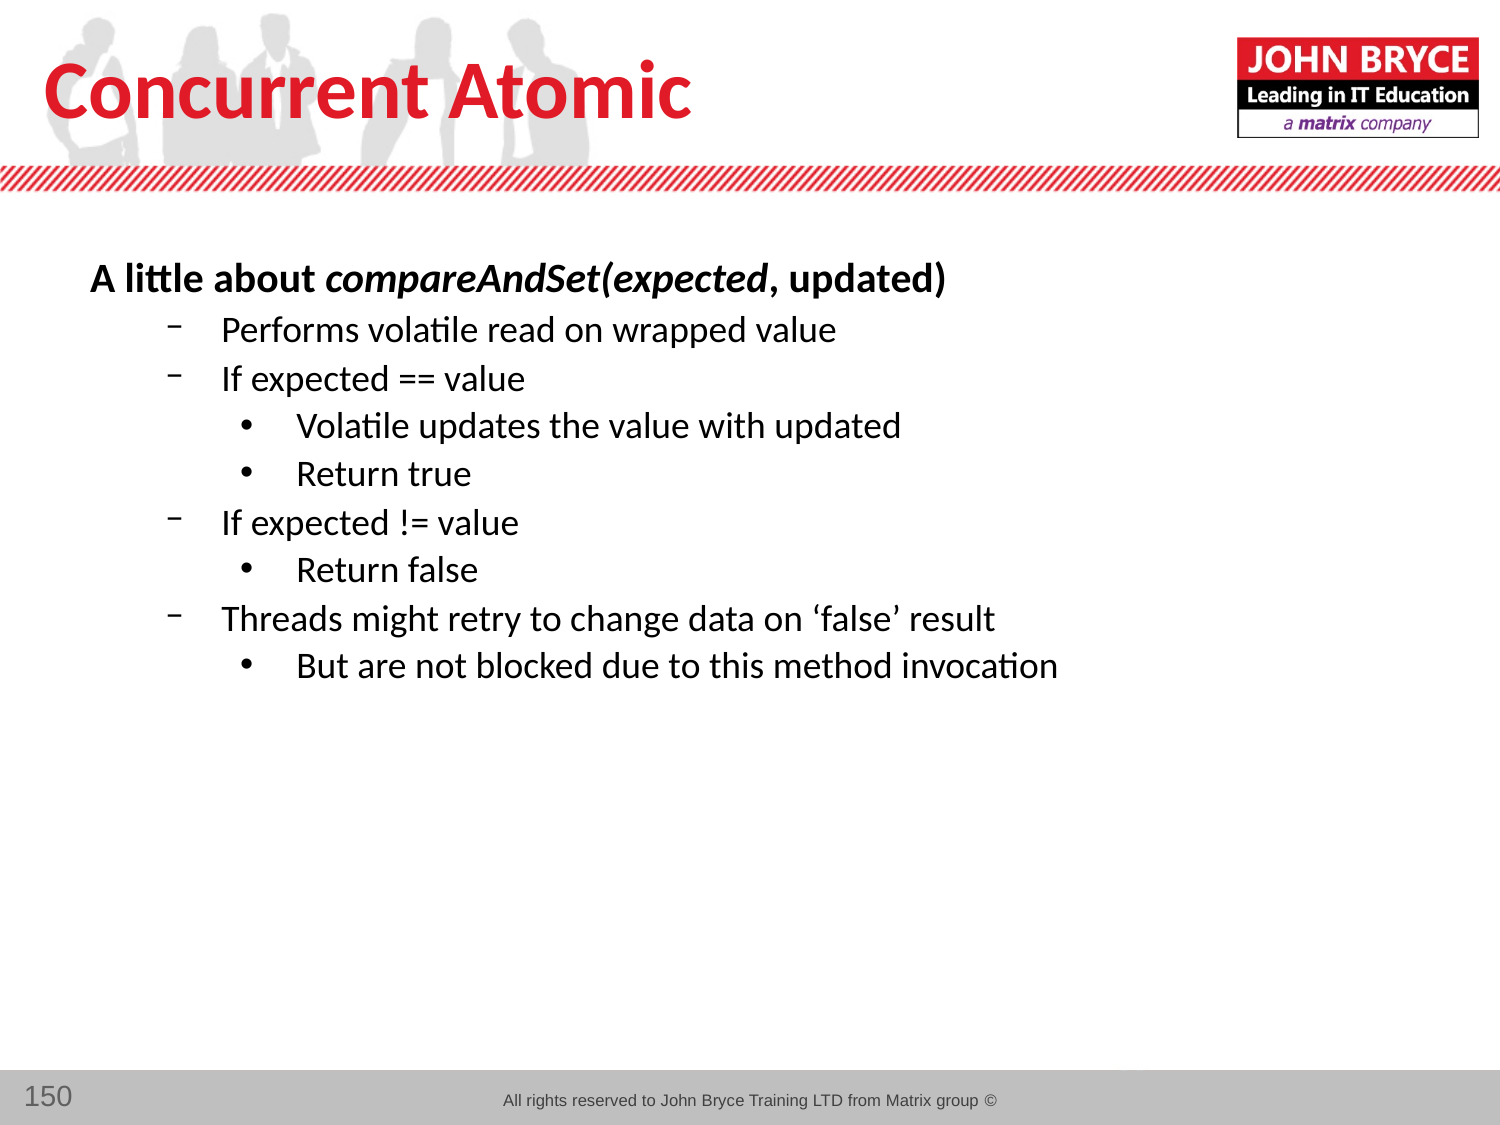

# Concurrent Atomic
A little about compareAndSet(expected, updated)
Performs volatile read on wrapped value
If expected == value
Volatile updates the value with updated
Return true
If expected != value
Return false
Threads might retry to change data on ‘false’ result
But are not blocked due to this method invocation